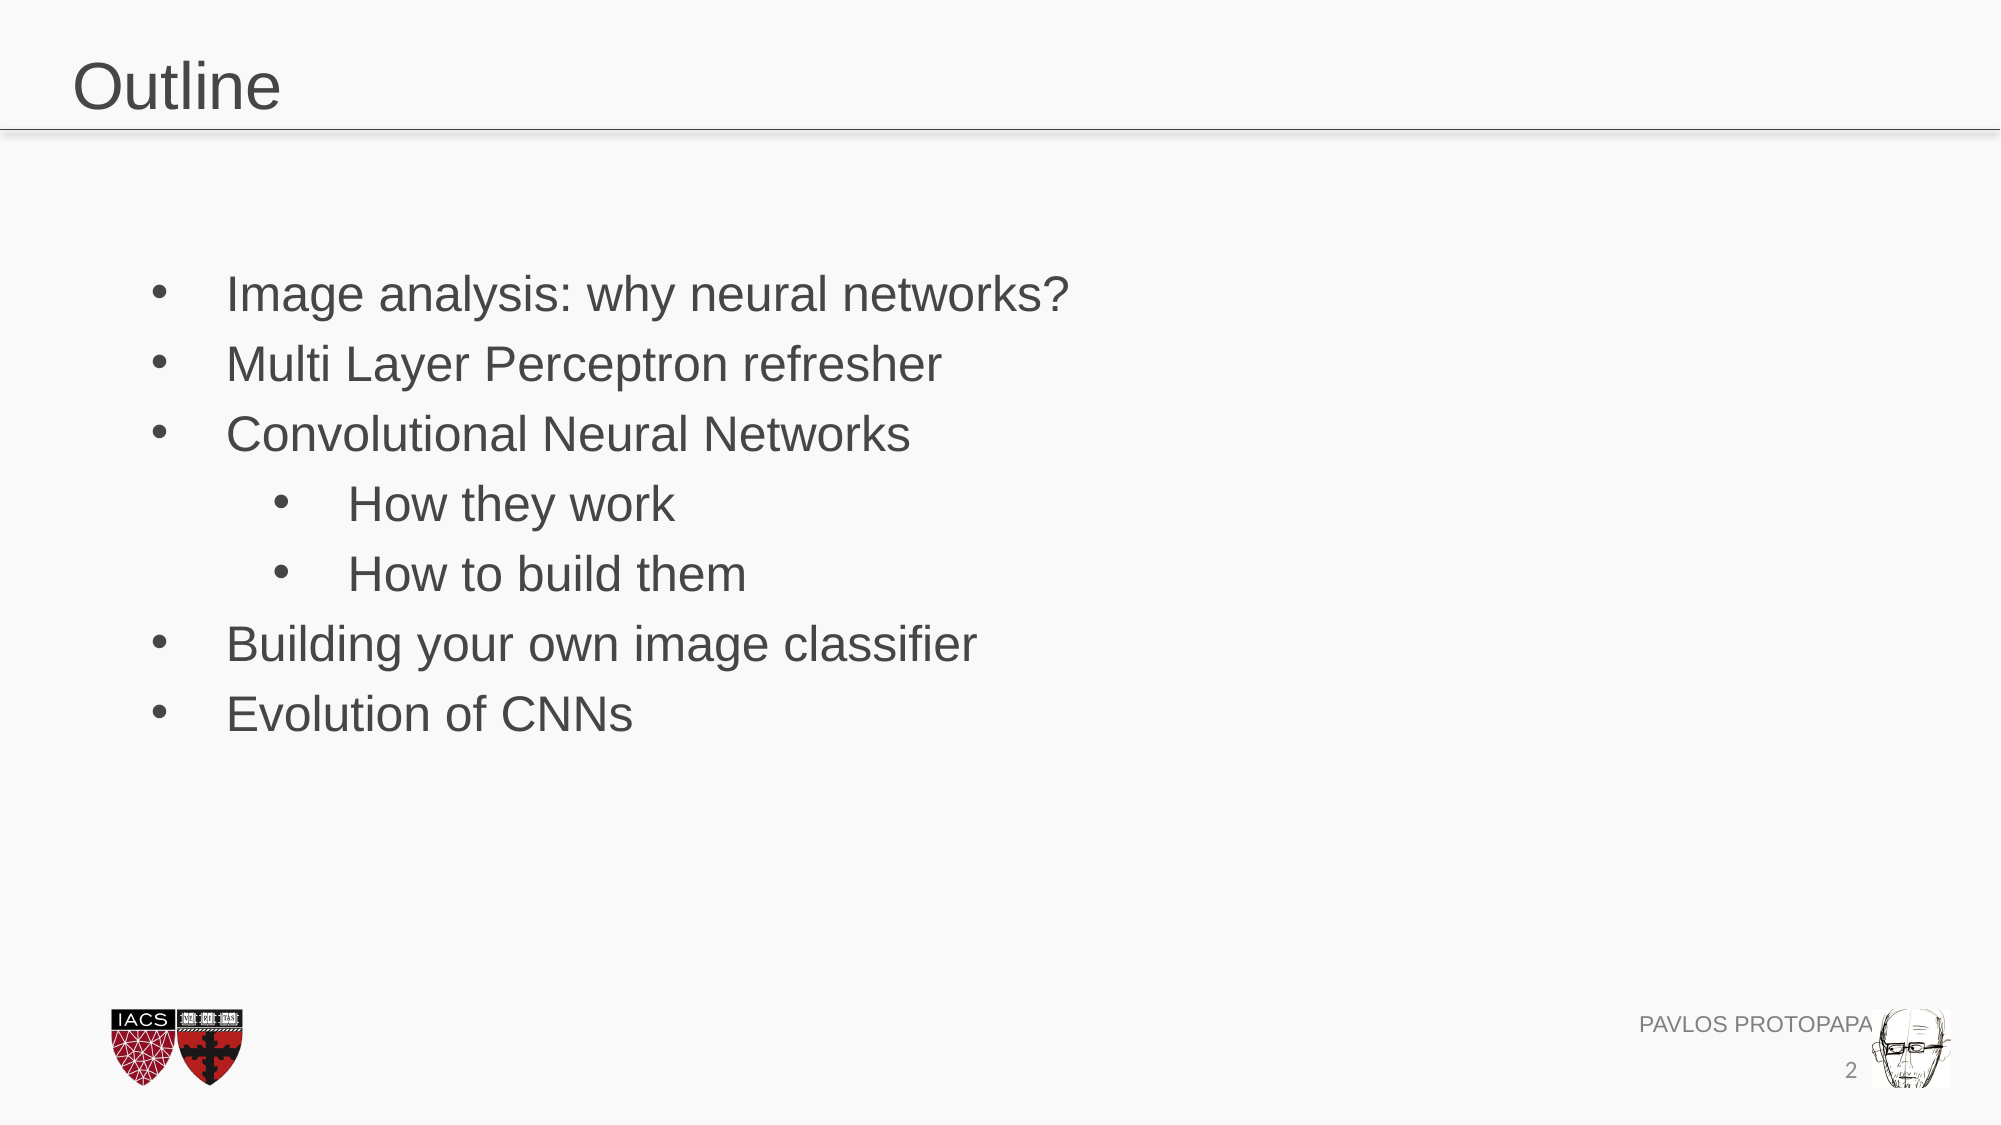

# Outline
Image analysis: why neural networks?
Multi Layer Perceptron refresher
Convolutional Neural Networks
How they work
How to build them
Building your own image classifier
Evolution of CNNs
2